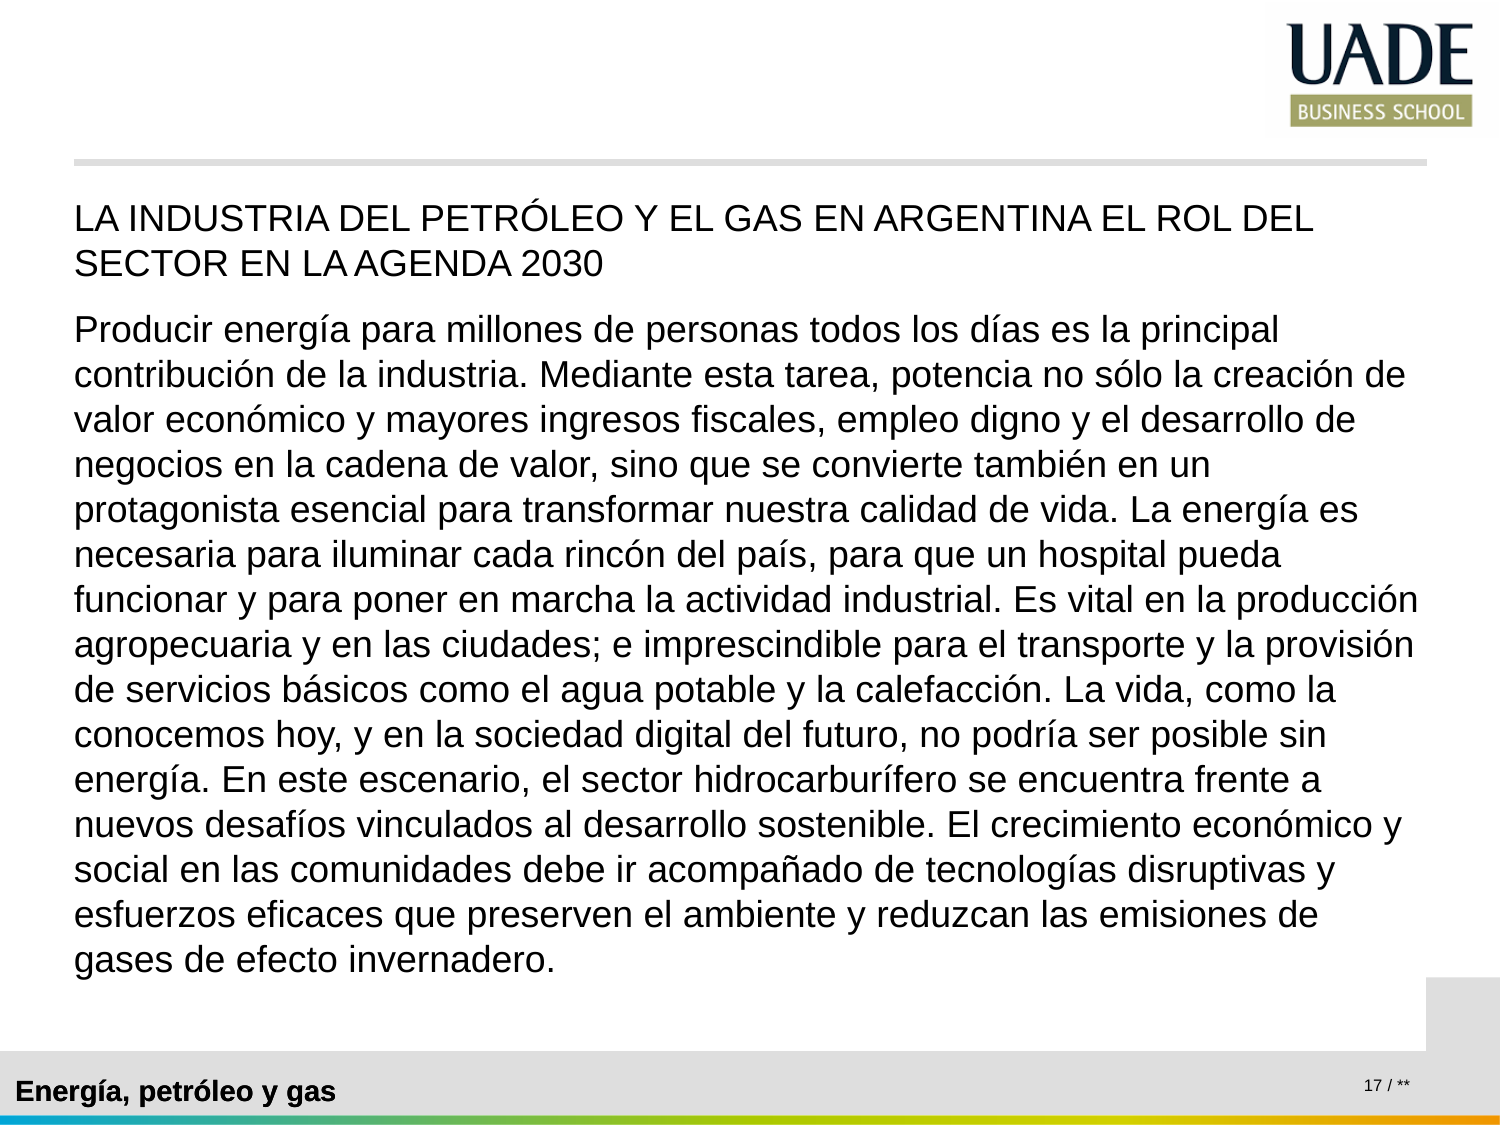

#
LA INDUSTRIA DEL PETRÓLEO Y EL GAS EN ARGENTINA EL ROL DEL SECTOR EN LA AGENDA 2030
Producir energía para millones de personas todos los días es la principal contribución de la industria. Mediante esta tarea, potencia no sólo la creación de valor económico y mayores ingresos fiscales, empleo digno y el desarrollo de negocios en la cadena de valor, sino que se convierte también en un protagonista esencial para transformar nuestra calidad de vida. La energía es necesaria para iluminar cada rincón del país, para que un hospital pueda funcionar y para poner en marcha la actividad industrial. Es vital en la producción agropecuaria y en las ciudades; e imprescindible para el transporte y la provisión de servicios básicos como el agua potable y la calefacción. La vida, como la conocemos hoy, y en la sociedad digital del futuro, no podría ser posible sin energía. En este escenario, el sector hidrocarburífero se encuentra frente a nuevos desafíos vinculados al desarrollo sostenible. El crecimiento económico y social en las comunidades debe ir acompañado de tecnologías disruptivas y esfuerzos eficaces que preserven el ambiente y reduzcan las emisiones de gases de efecto invernadero.